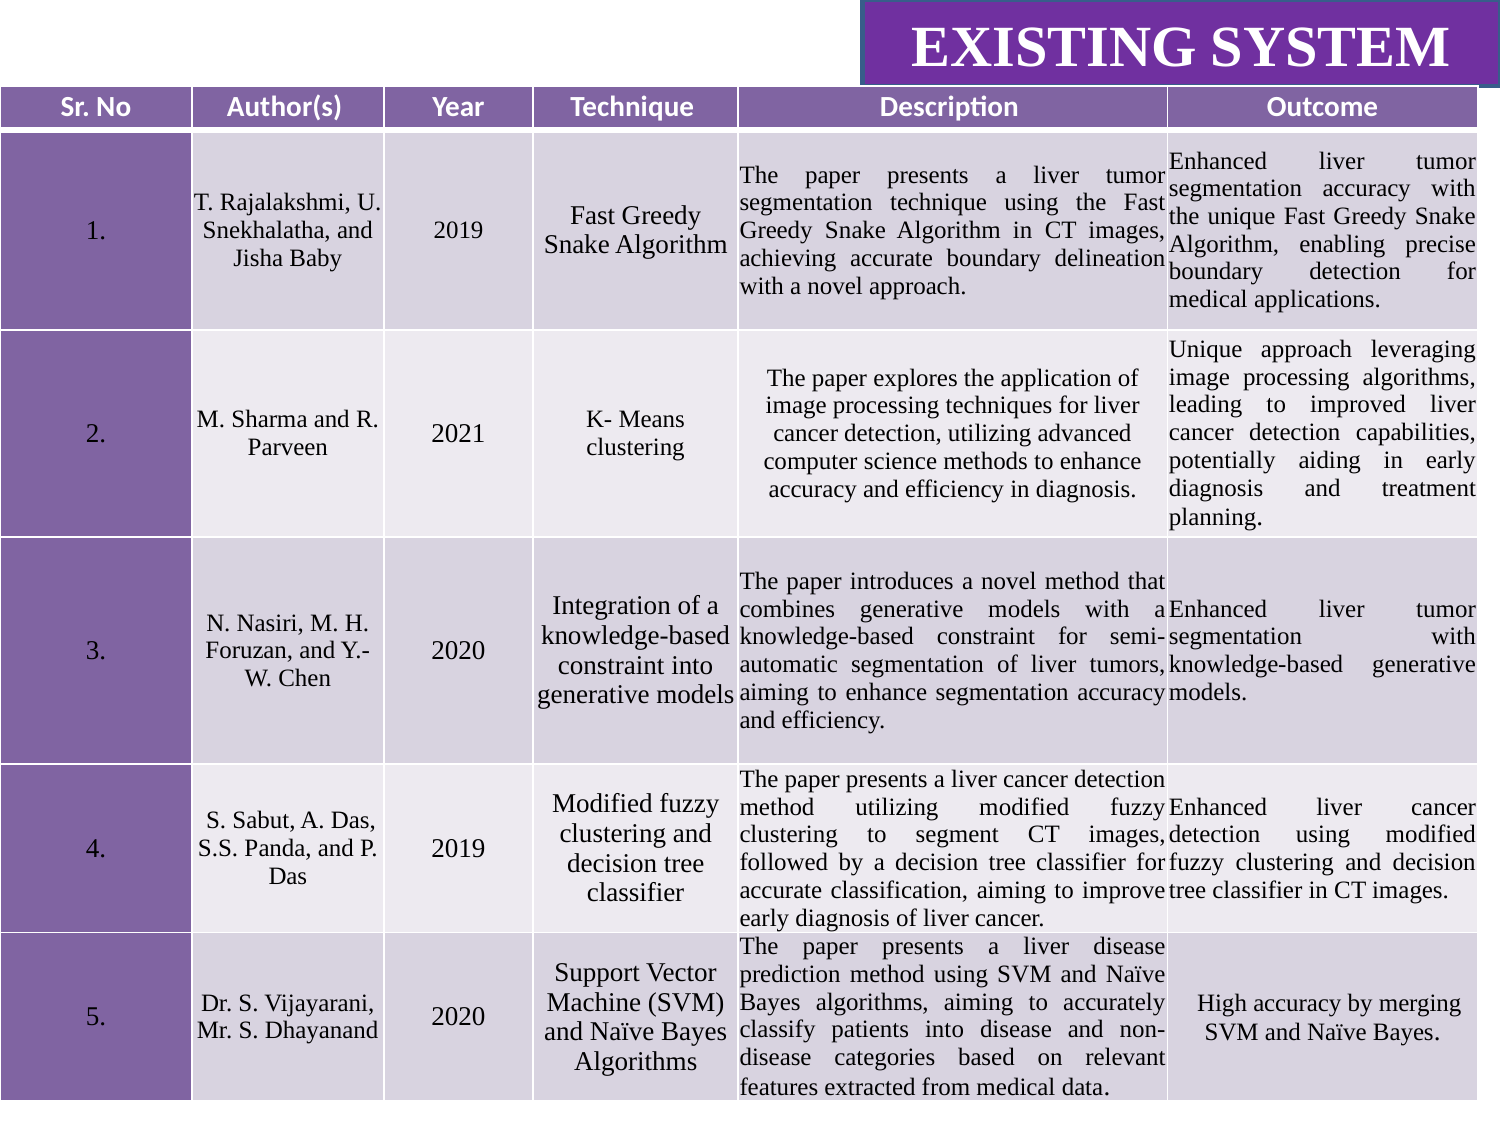

EXISTING SYSTEM
| Sr. No | Author(s) | Year | Technique | Description | Outcome |
| --- | --- | --- | --- | --- | --- |
| 1. | T. Rajalakshmi, U. Snekhalatha, and Jisha Baby | 2019 | Fast Greedy Snake Algorithm | The paper presents a liver tumor segmentation technique using the Fast Greedy Snake Algorithm in CT images, achieving accurate boundary delineation with a novel approach. | Enhanced liver tumor segmentation accuracy with the unique Fast Greedy Snake Algorithm, enabling precise boundary detection for medical applications. |
| 2. | M. Sharma and R. Parveen | 2021 | K- Means clustering | The paper explores the application of image processing techniques for liver cancer detection, utilizing advanced computer science methods to enhance accuracy and efficiency in diagnosis. | Unique approach leveraging image processing algorithms, leading to improved liver cancer detection capabilities, potentially aiding in early diagnosis and treatment planning. |
| 3. | N. Nasiri, M. H. Foruzan, and Y.-W. Chen | 2020 | Integration of a knowledge-based constraint into generative models | The paper introduces a novel method that combines generative models with a knowledge-based constraint for semi-automatic segmentation of liver tumors, aiming to enhance segmentation accuracy and efficiency. | Enhanced liver tumor segmentation with knowledge-based generative models. |
| 4. | S. Sabut, A. Das, S.S. Panda, and P. Das | 2019 | Modified fuzzy clustering and decision tree classifier | The paper presents a liver cancer detection method utilizing modified fuzzy clustering to segment CT images, followed by a decision tree classifier for accurate classification, aiming to improve early diagnosis of liver cancer. | Enhanced liver cancer detection using modified fuzzy clustering and decision tree classifier in CT images. |
| 5. | Dr. S. Vijayarani, Mr. S. Dhayanand | 2020 | Support Vector Machine (SVM) and Naïve Bayes Algorithms | The paper presents a liver disease prediction method using SVM and Naïve Bayes algorithms, aiming to accurately classify patients into disease and non-disease categories based on relevant features extracted from medical data. | High accuracy by merging SVM and Naïve Bayes. |

Date                                                                                                                                                                                                               Slide Number